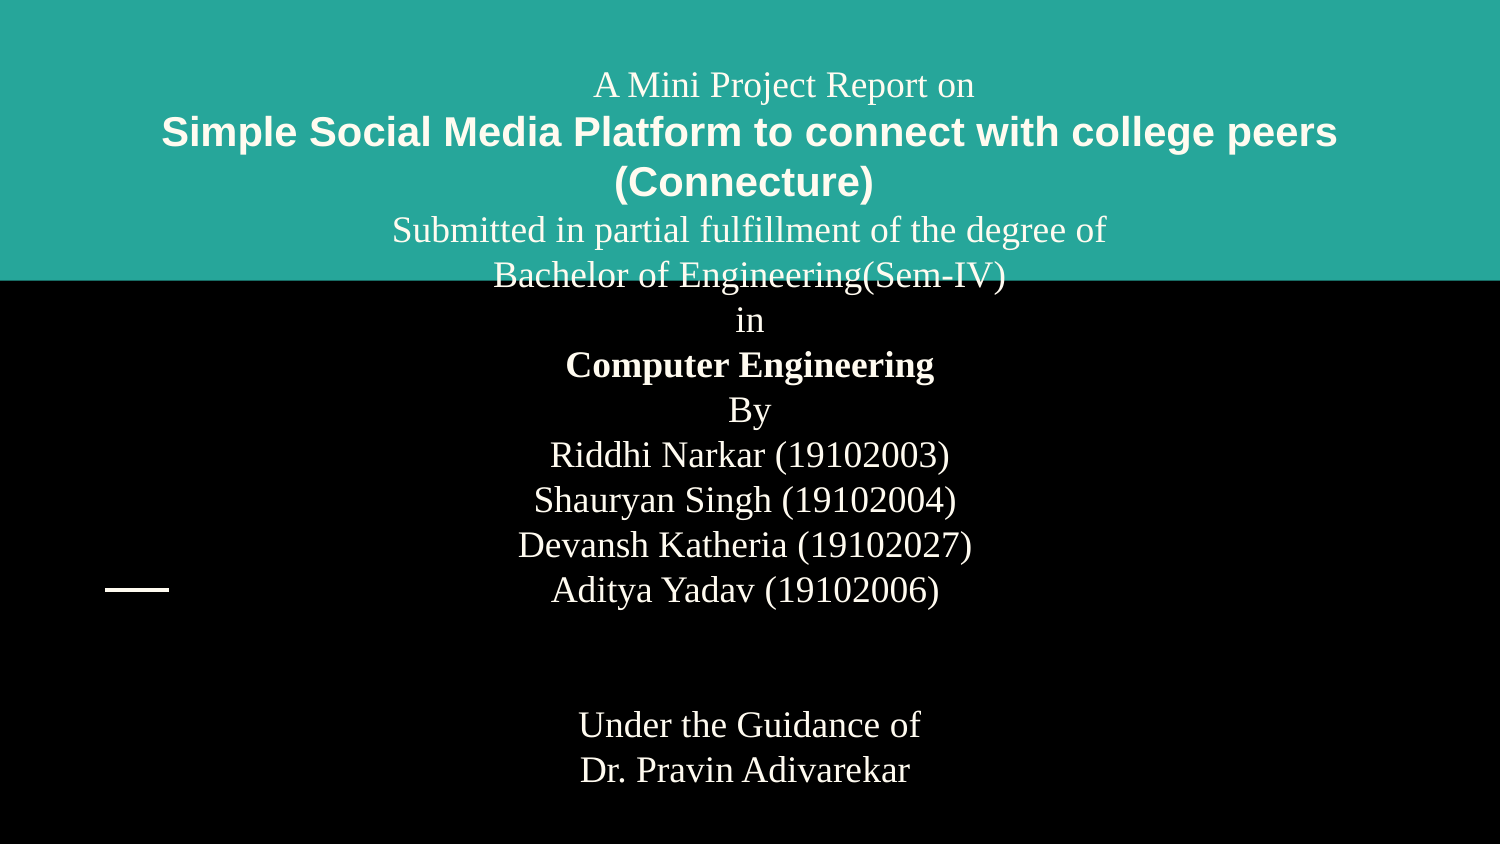

# A Mini Project Report on
Simple Social Media Platform to connect with college peers (Connecture)
Submitted in partial fulfillment of the degree of
Bachelor of Engineering(Sem-IV)
in
Computer Engineering
By
Riddhi Narkar (19102003)
Shauryan Singh (19102004)
Devansh Katheria (19102027)
Aditya Yadav (19102006)
Under the Guidance of
Dr. Pravin Adivarekar